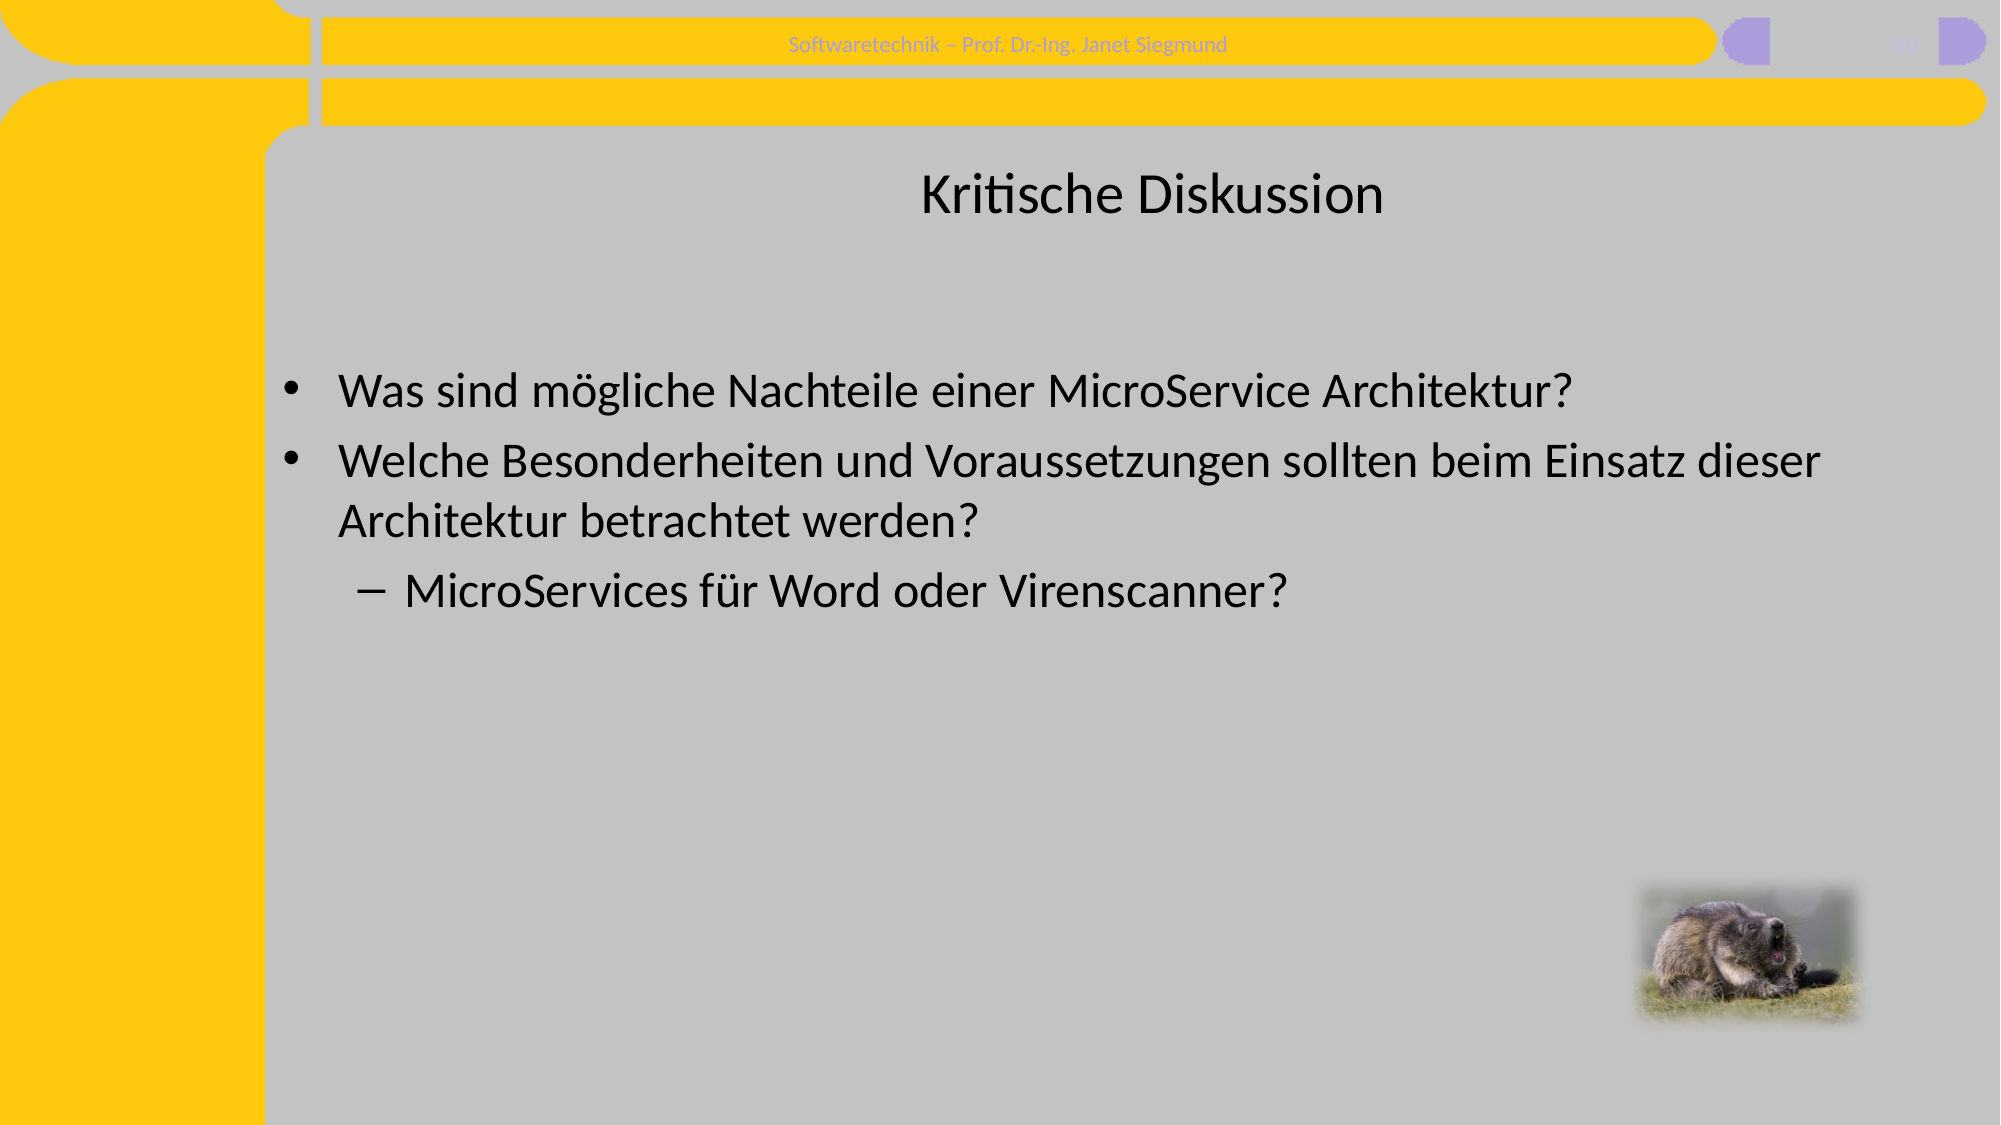

80
# Kritische Diskussion
Was sind mögliche Nachteile einer MicroService Architektur?
Welche Besonderheiten und Voraussetzungen sollten beim Einsatz dieser Architektur betrachtet werden?
MicroServices für Word oder Virenscanner?